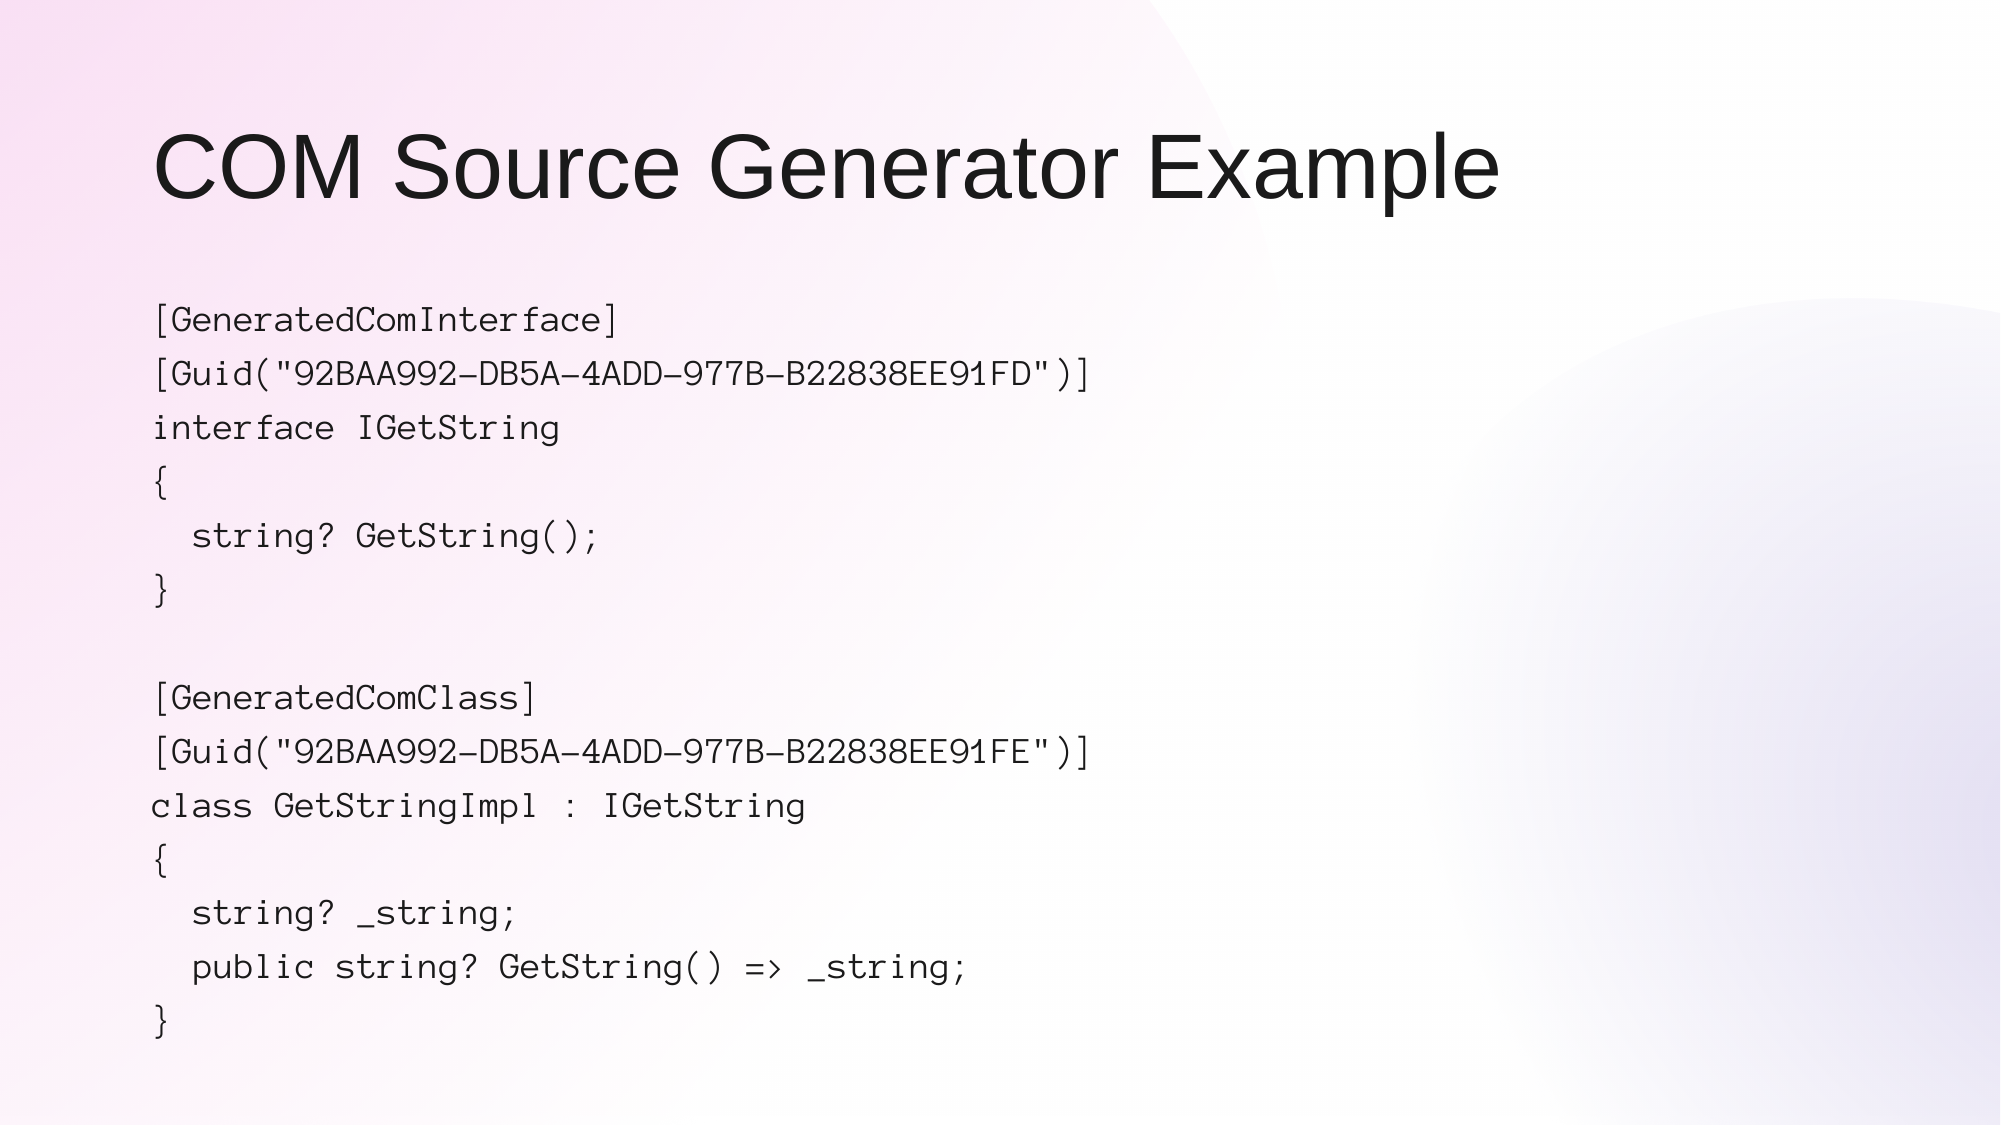

# COM Source Generator Example
[GeneratedComInterface]
[Guid("92BAA992-DB5A-4ADD-977B-B22838EE91FD")]
interface IGetString
{
  string? GetString();
}

[GeneratedComClass]
[Guid("92BAA992-DB5A-4ADD-977B-B22838EE91FE")]
class GetStringImpl : IGetString
{
  string? _string;
  public string? GetString() => _string;
}